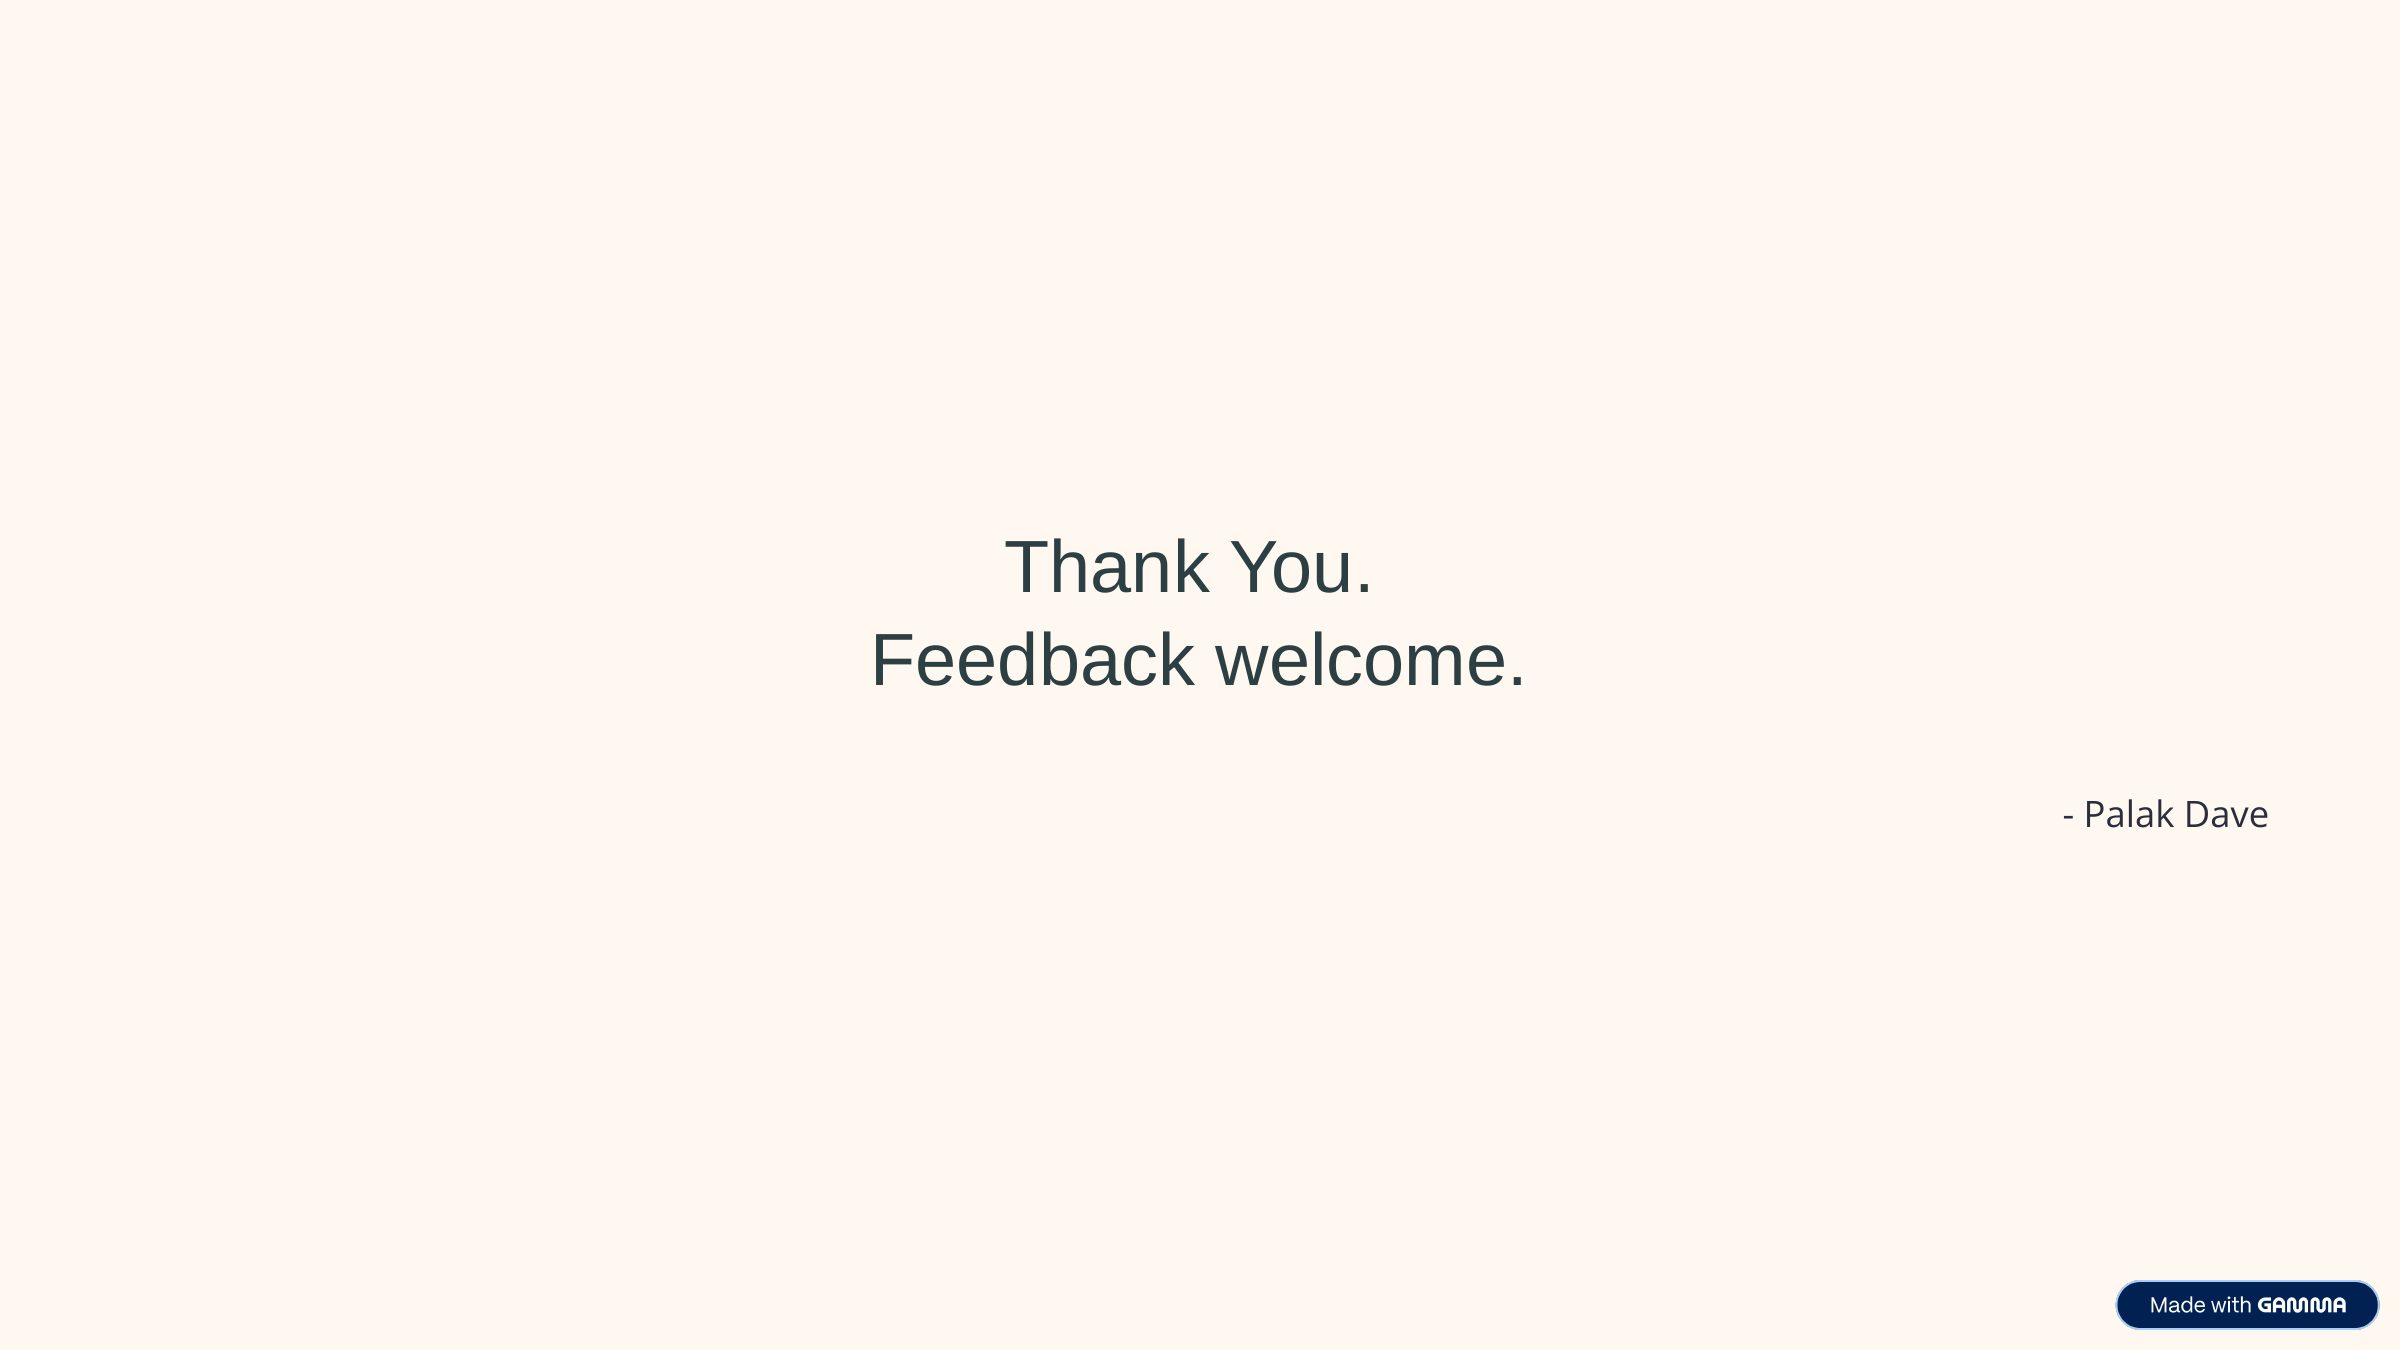

Thank You.
Feedback welcome.
- Palak Dave